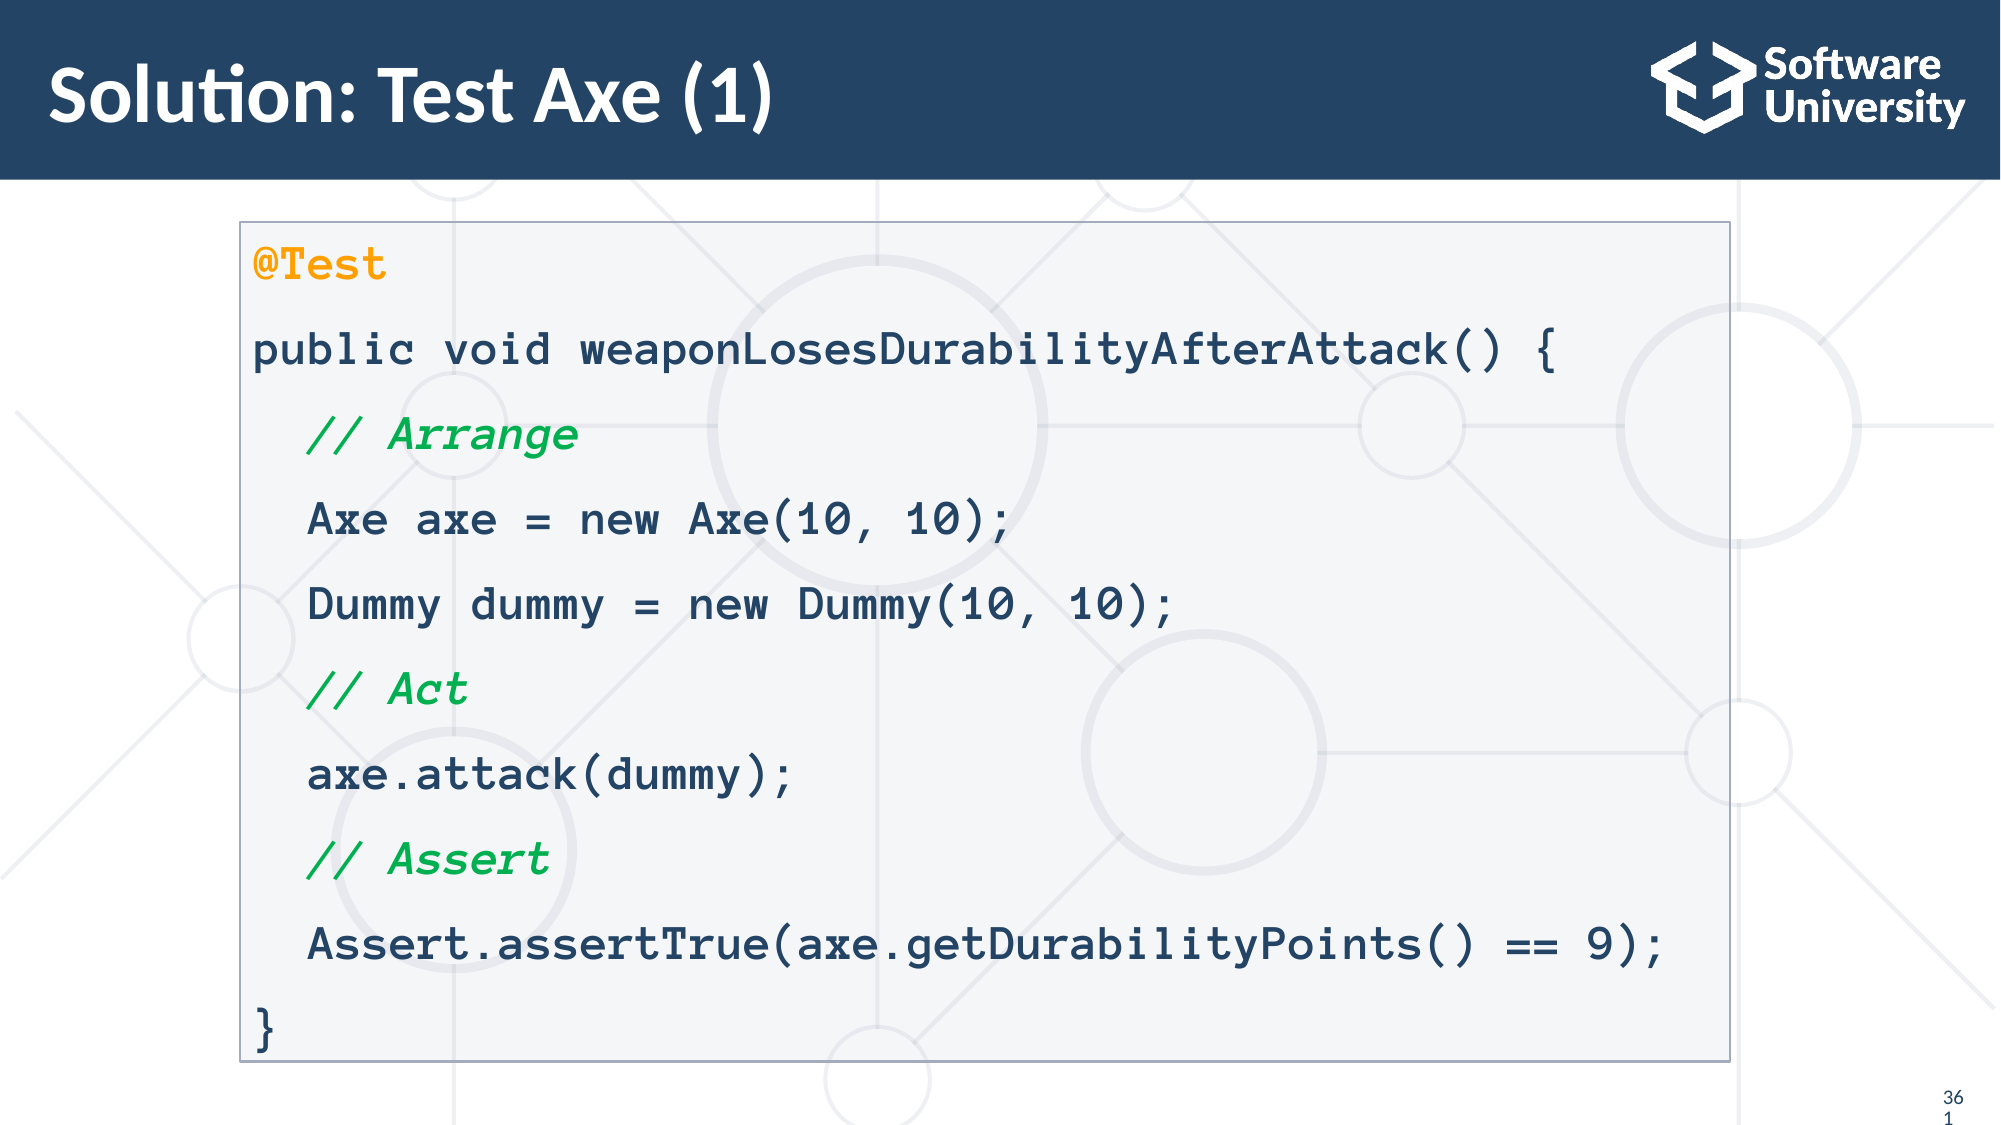

# Solution: Test Axe (1)
@Test
public void weaponLosesDurabilityAfterAttack() {
  // Arrange
  Axe axe = new Axe(10, 10);
  Dummy dummy = new Dummy(10, 10);
  // Act
  axe.attack(dummy);
  // Assert
  Assert.assertTrue(axe.getDurabilityPoints() == 9);
}
361